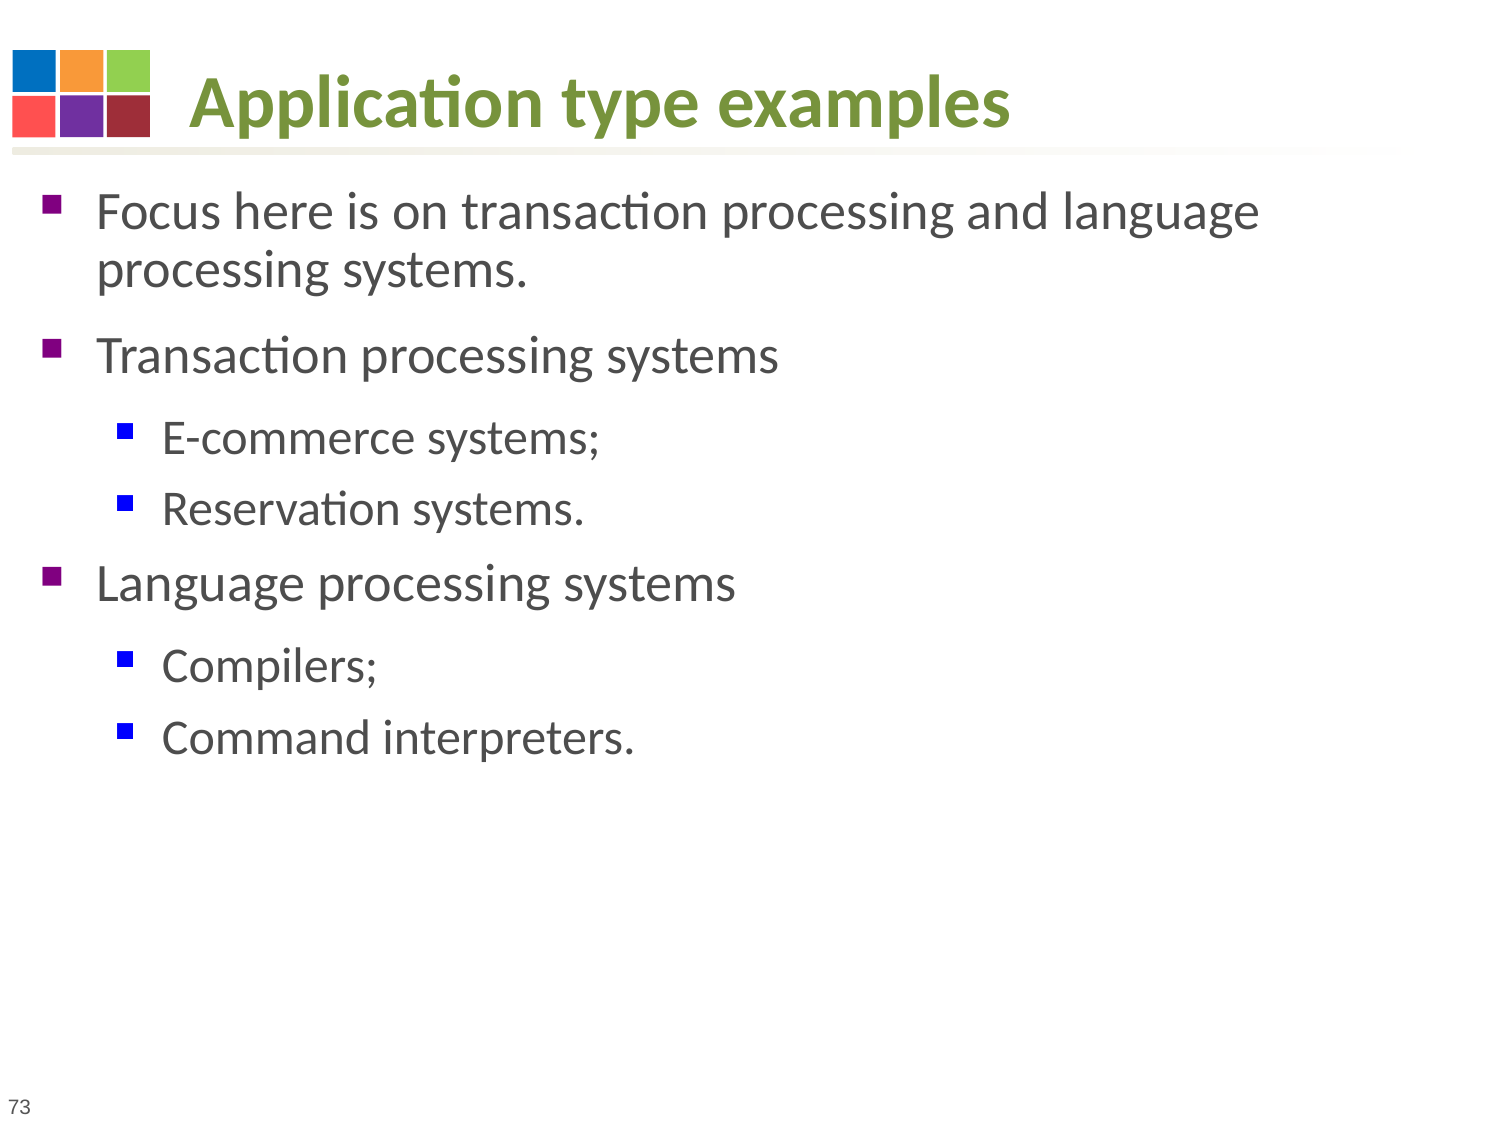

# Application type examples
Focus here is on transaction processing and language processing systems.
Transaction processing systems
E-commerce systems;
Reservation systems.
Language processing systems
Compilers;
Command interpreters.